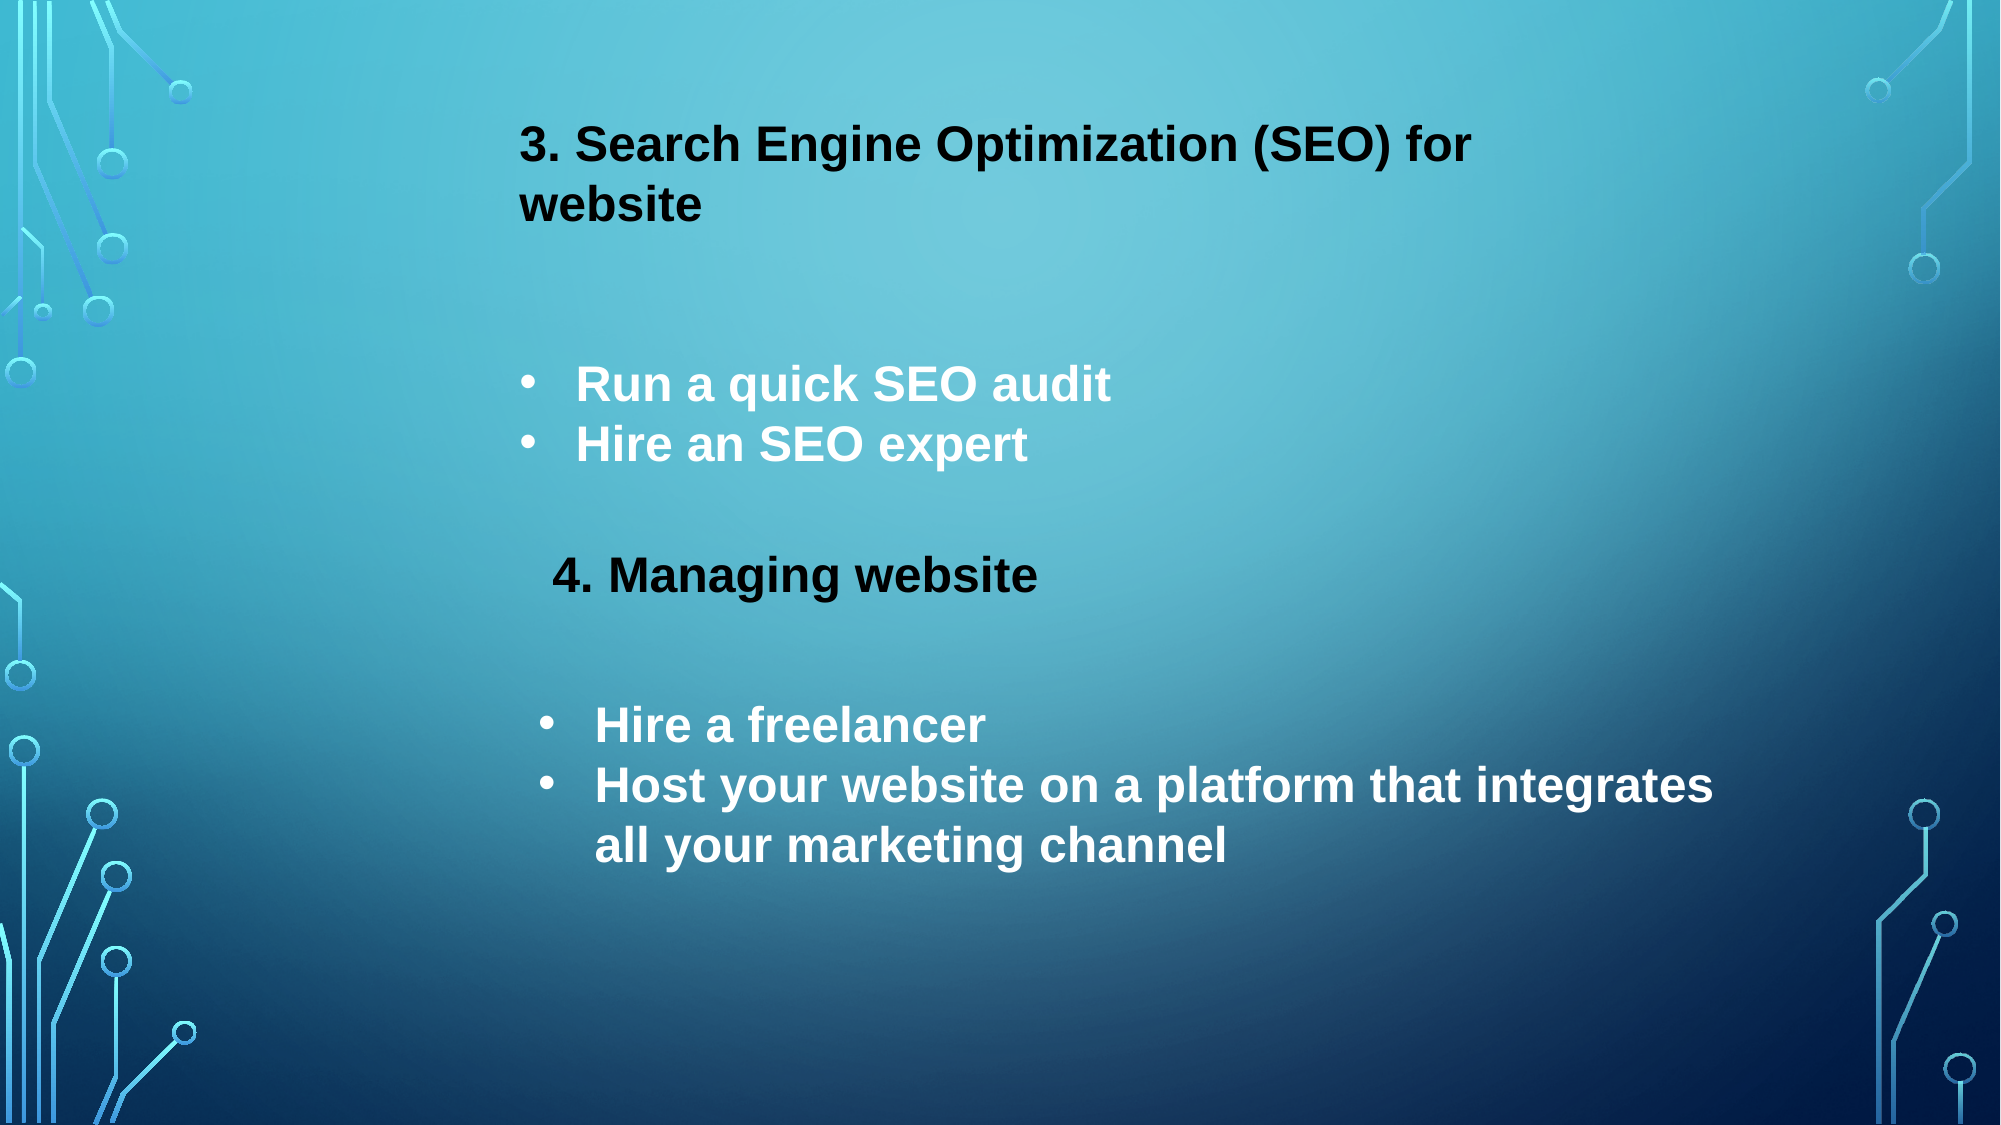

3. Search Engine Optimization (SEO) for website

Run a quick SEO audit
Hire an SEO expert
 4. Managing website

Hire a freelancer
Host your website on a platform that integrates all your marketing channel